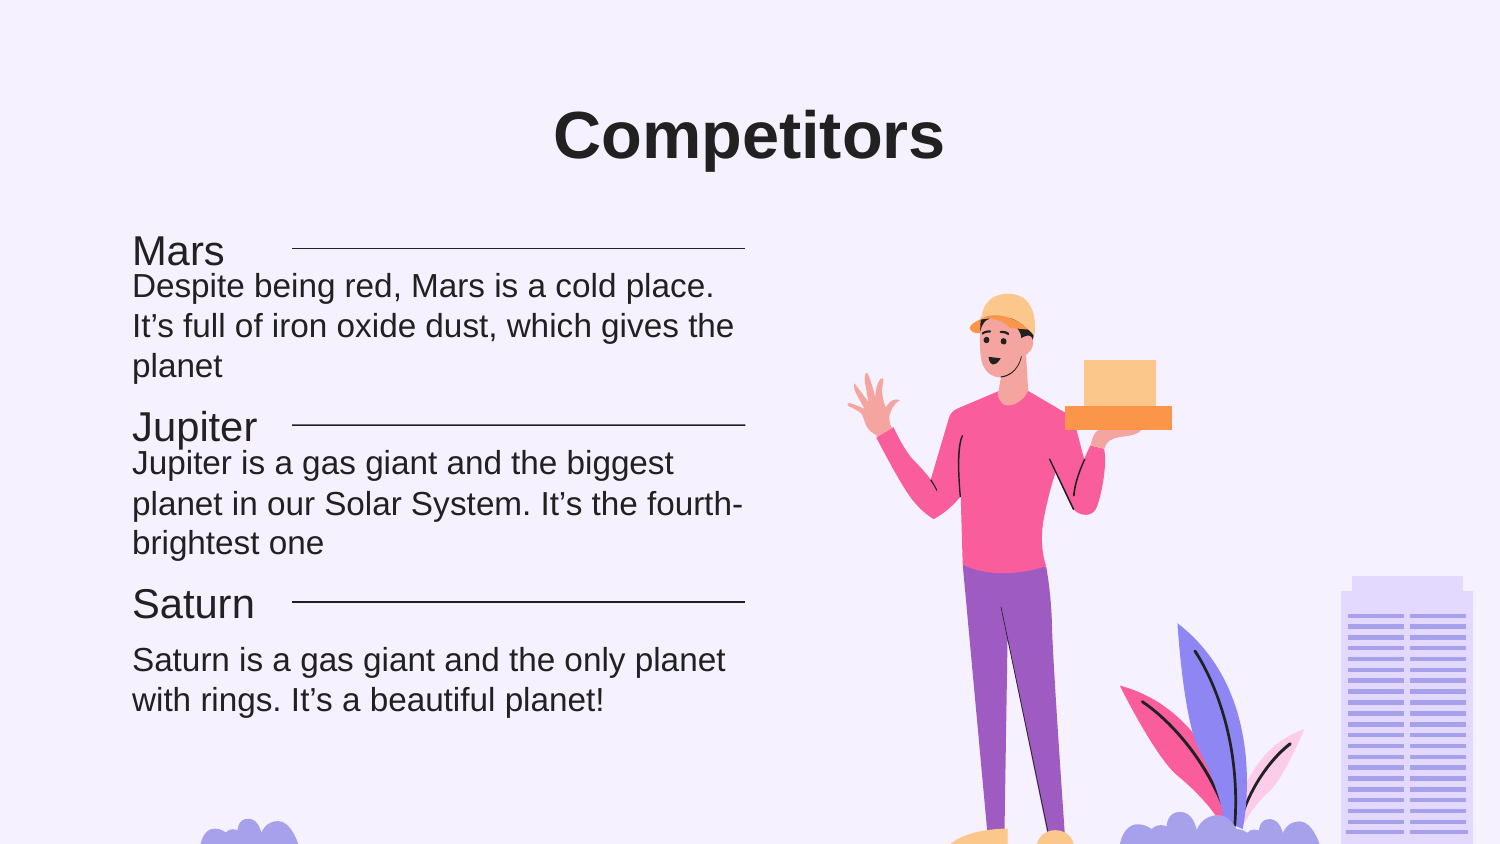

Competitors
# Mars
Despite being red, Mars is a cold place. It’s full of iron oxide dust, which gives the planet

Jupiter
Jupiter is a gas giant and the biggest planet in our Solar System. It’s the fourth-brightest one
Saturn
Saturn is a gas giant and the only planet with rings. It’s a beautiful planet!